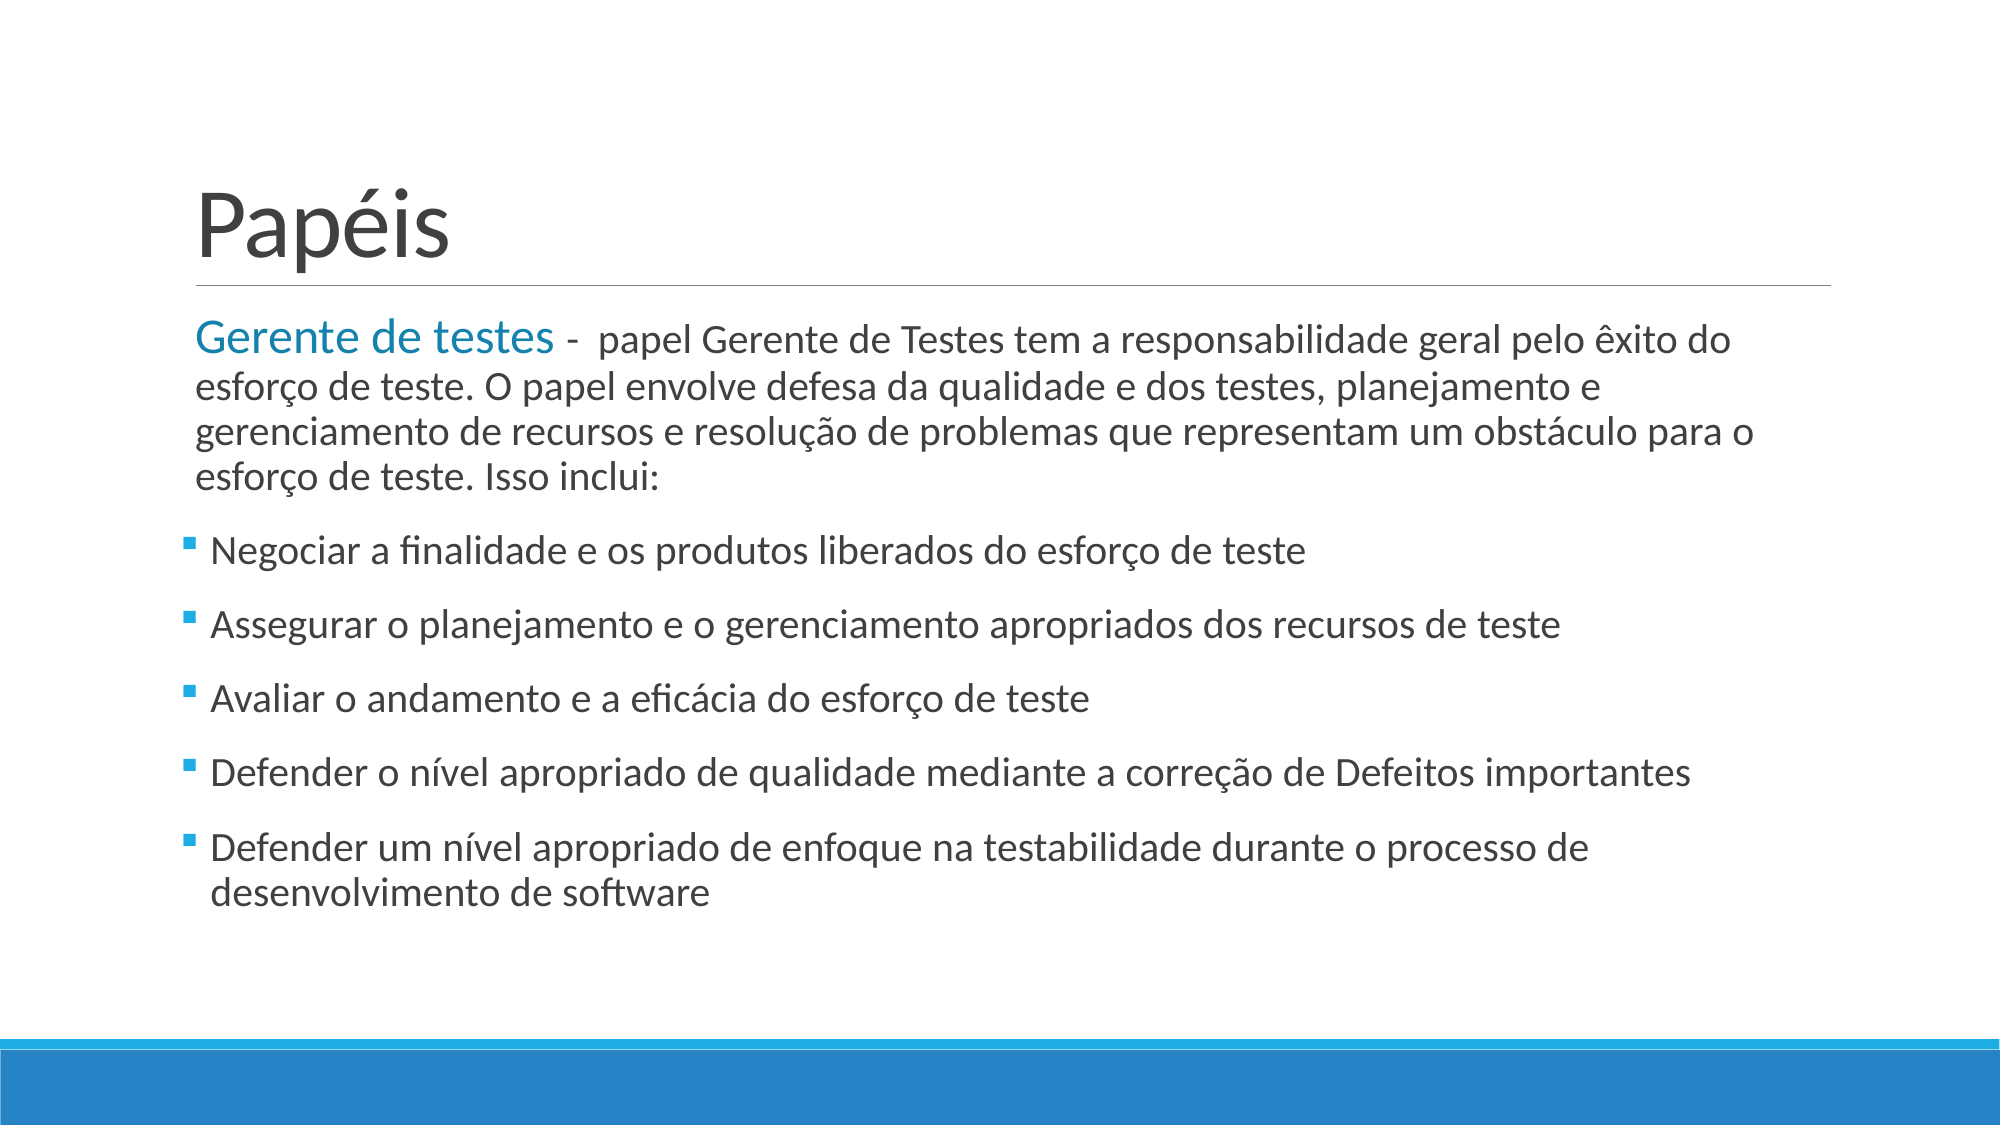

# Papéis
Gerente de testes -  papel Gerente de Testes tem a responsabilidade geral pelo êxito do esforço de teste. O papel envolve defesa da qualidade e dos testes, planejamento e gerenciamento de recursos e resolução de problemas que representam um obstáculo para o esforço de teste. Isso inclui:
Negociar a finalidade e os produtos liberados do esforço de teste
Assegurar o planejamento e o gerenciamento apropriados dos recursos de teste
Avaliar o andamento e a eficácia do esforço de teste
Defender o nível apropriado de qualidade mediante a correção de Defeitos importantes
Defender um nível apropriado de enfoque na testabilidade durante o processo de desenvolvimento de software